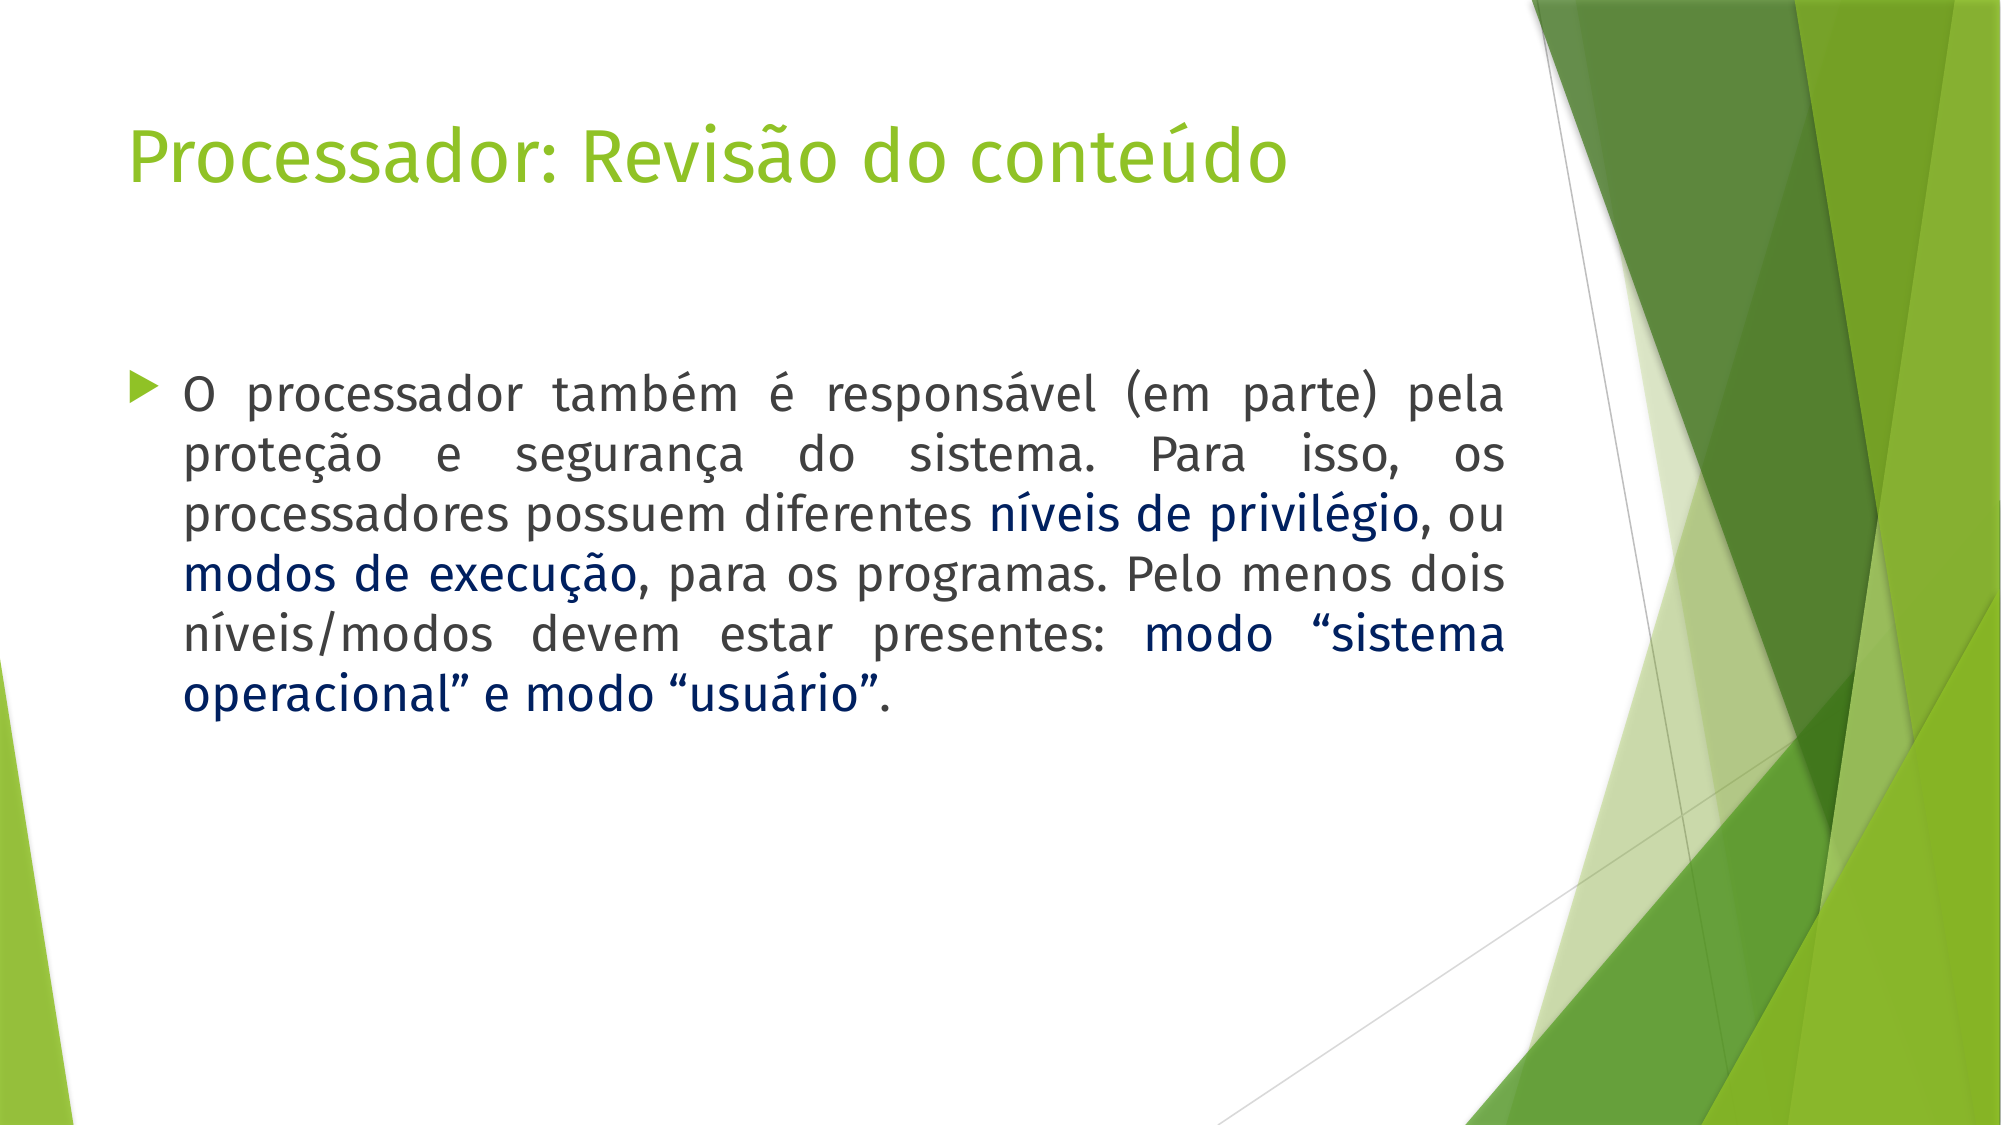

# Processador: Revisão do conteúdo
O processador também é responsável (em parte) pela proteção e segurança do sistema. Para isso, os processadores possuem diferentes níveis de privilégio, ou modos de execução, para os programas. Pelo menos dois níveis/modos devem estar presentes: modo “sistema operacional” e modo “usuário”.